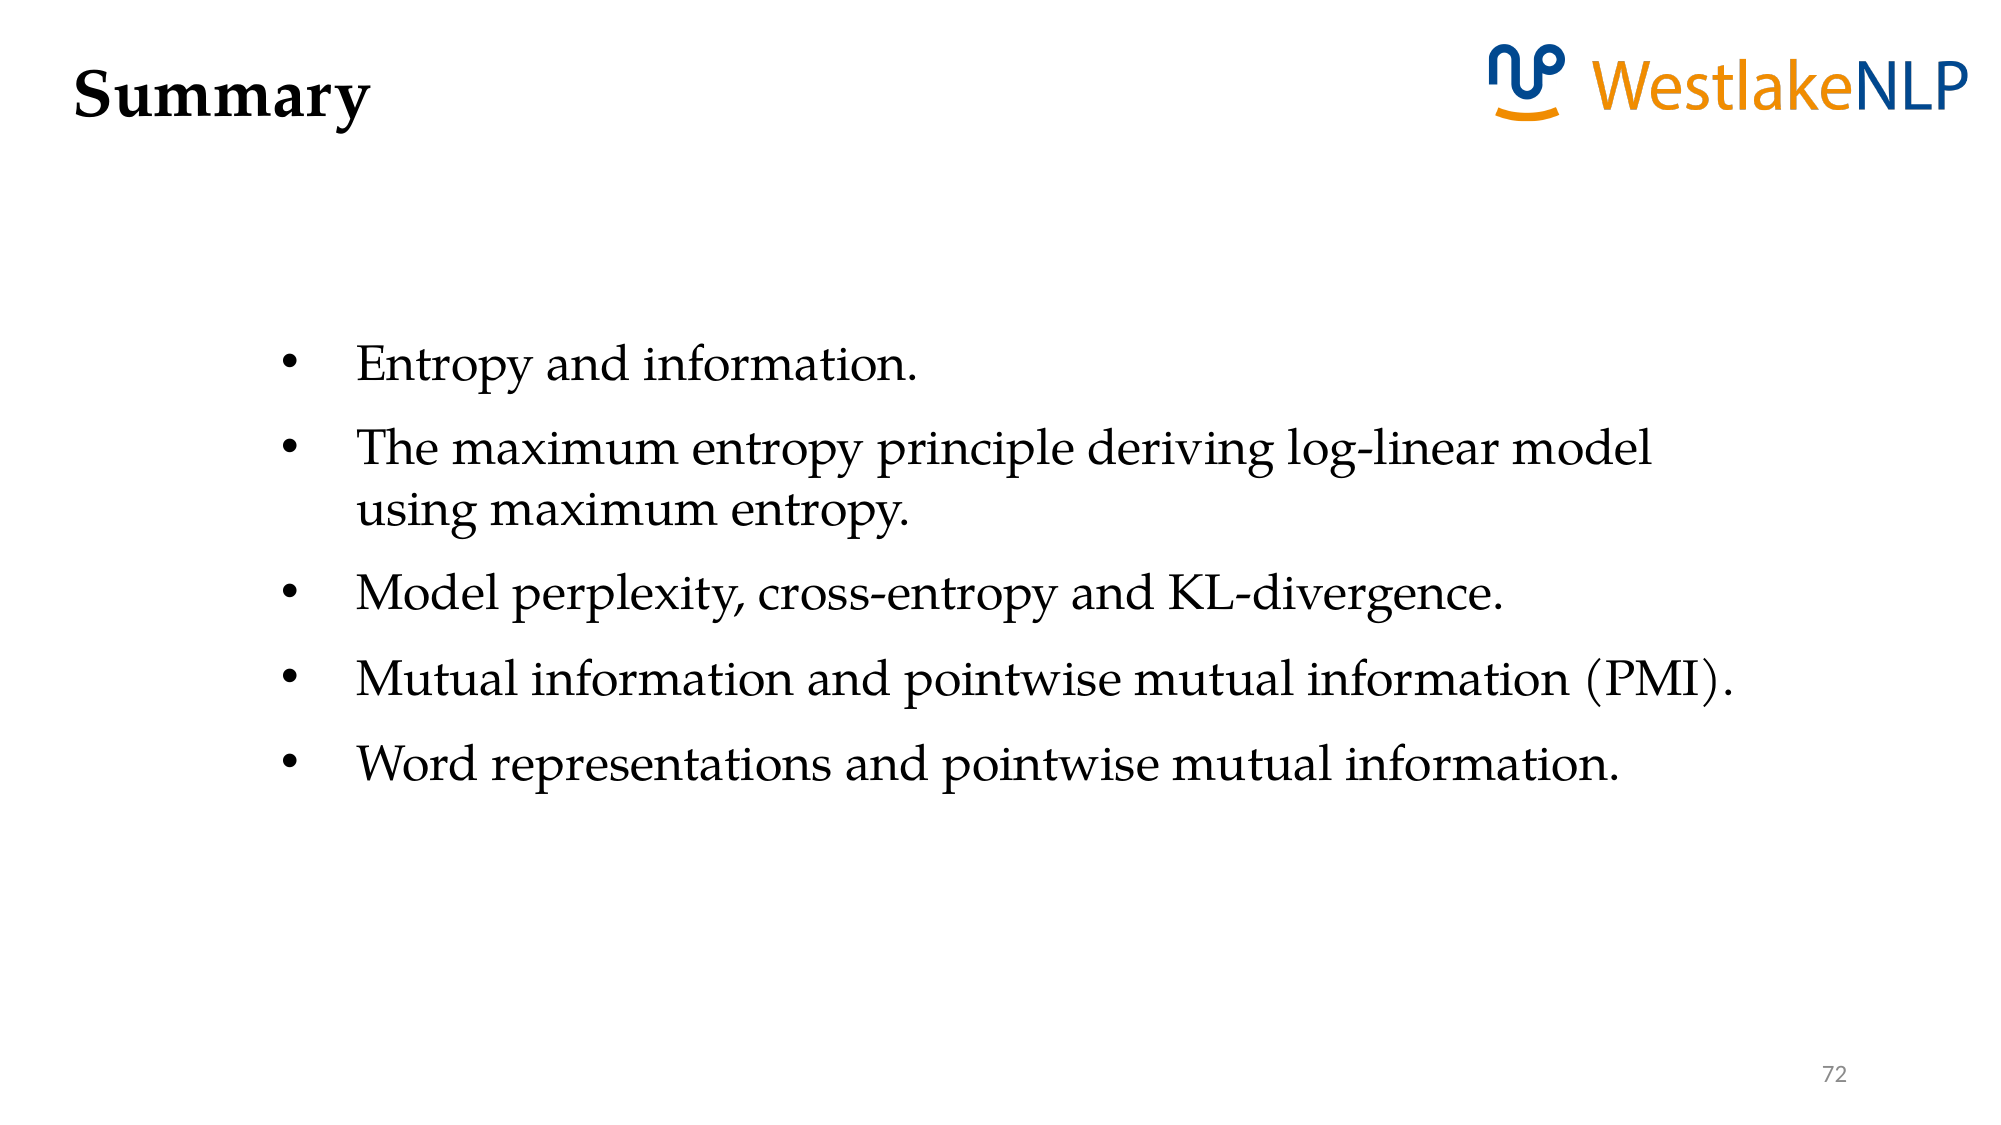

Summary
Entropy and information.
The maximum entropy principle deriving log-linear model using maximum entropy.
Model perplexity, cross-entropy and KL-divergence.
Mutual information and pointwise mutual information (PMI).
Word representations and pointwise mutual information.

72